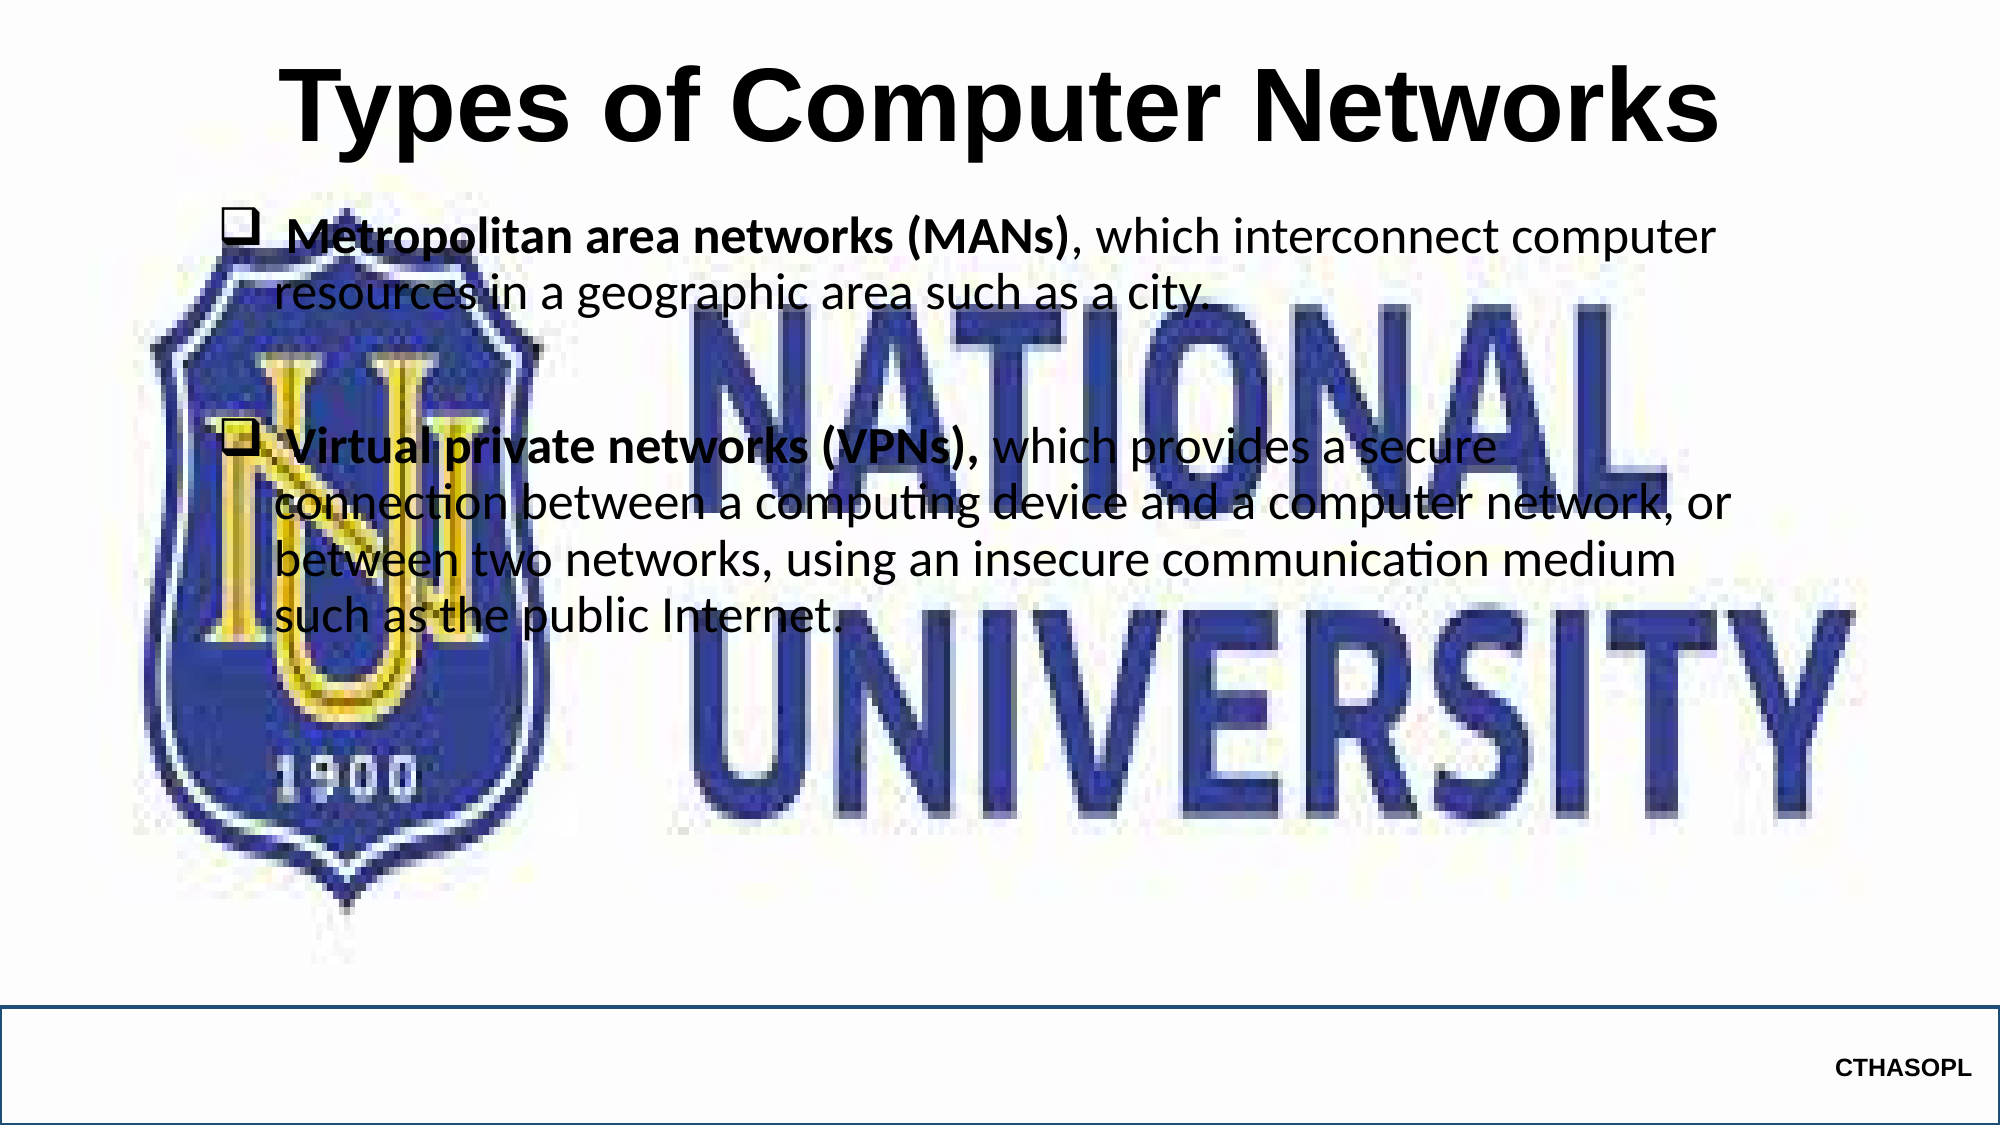

# Types of Computer Networks
 Metropolitan area networks (MANs), which interconnect computer resources in a geographic area such as a city.

 Virtual private networks (VPNs), which provides a secure connection between a computing device and a computer network, or between two networks, using an insecure communication medium such as the public Internet.
CTHASOPL